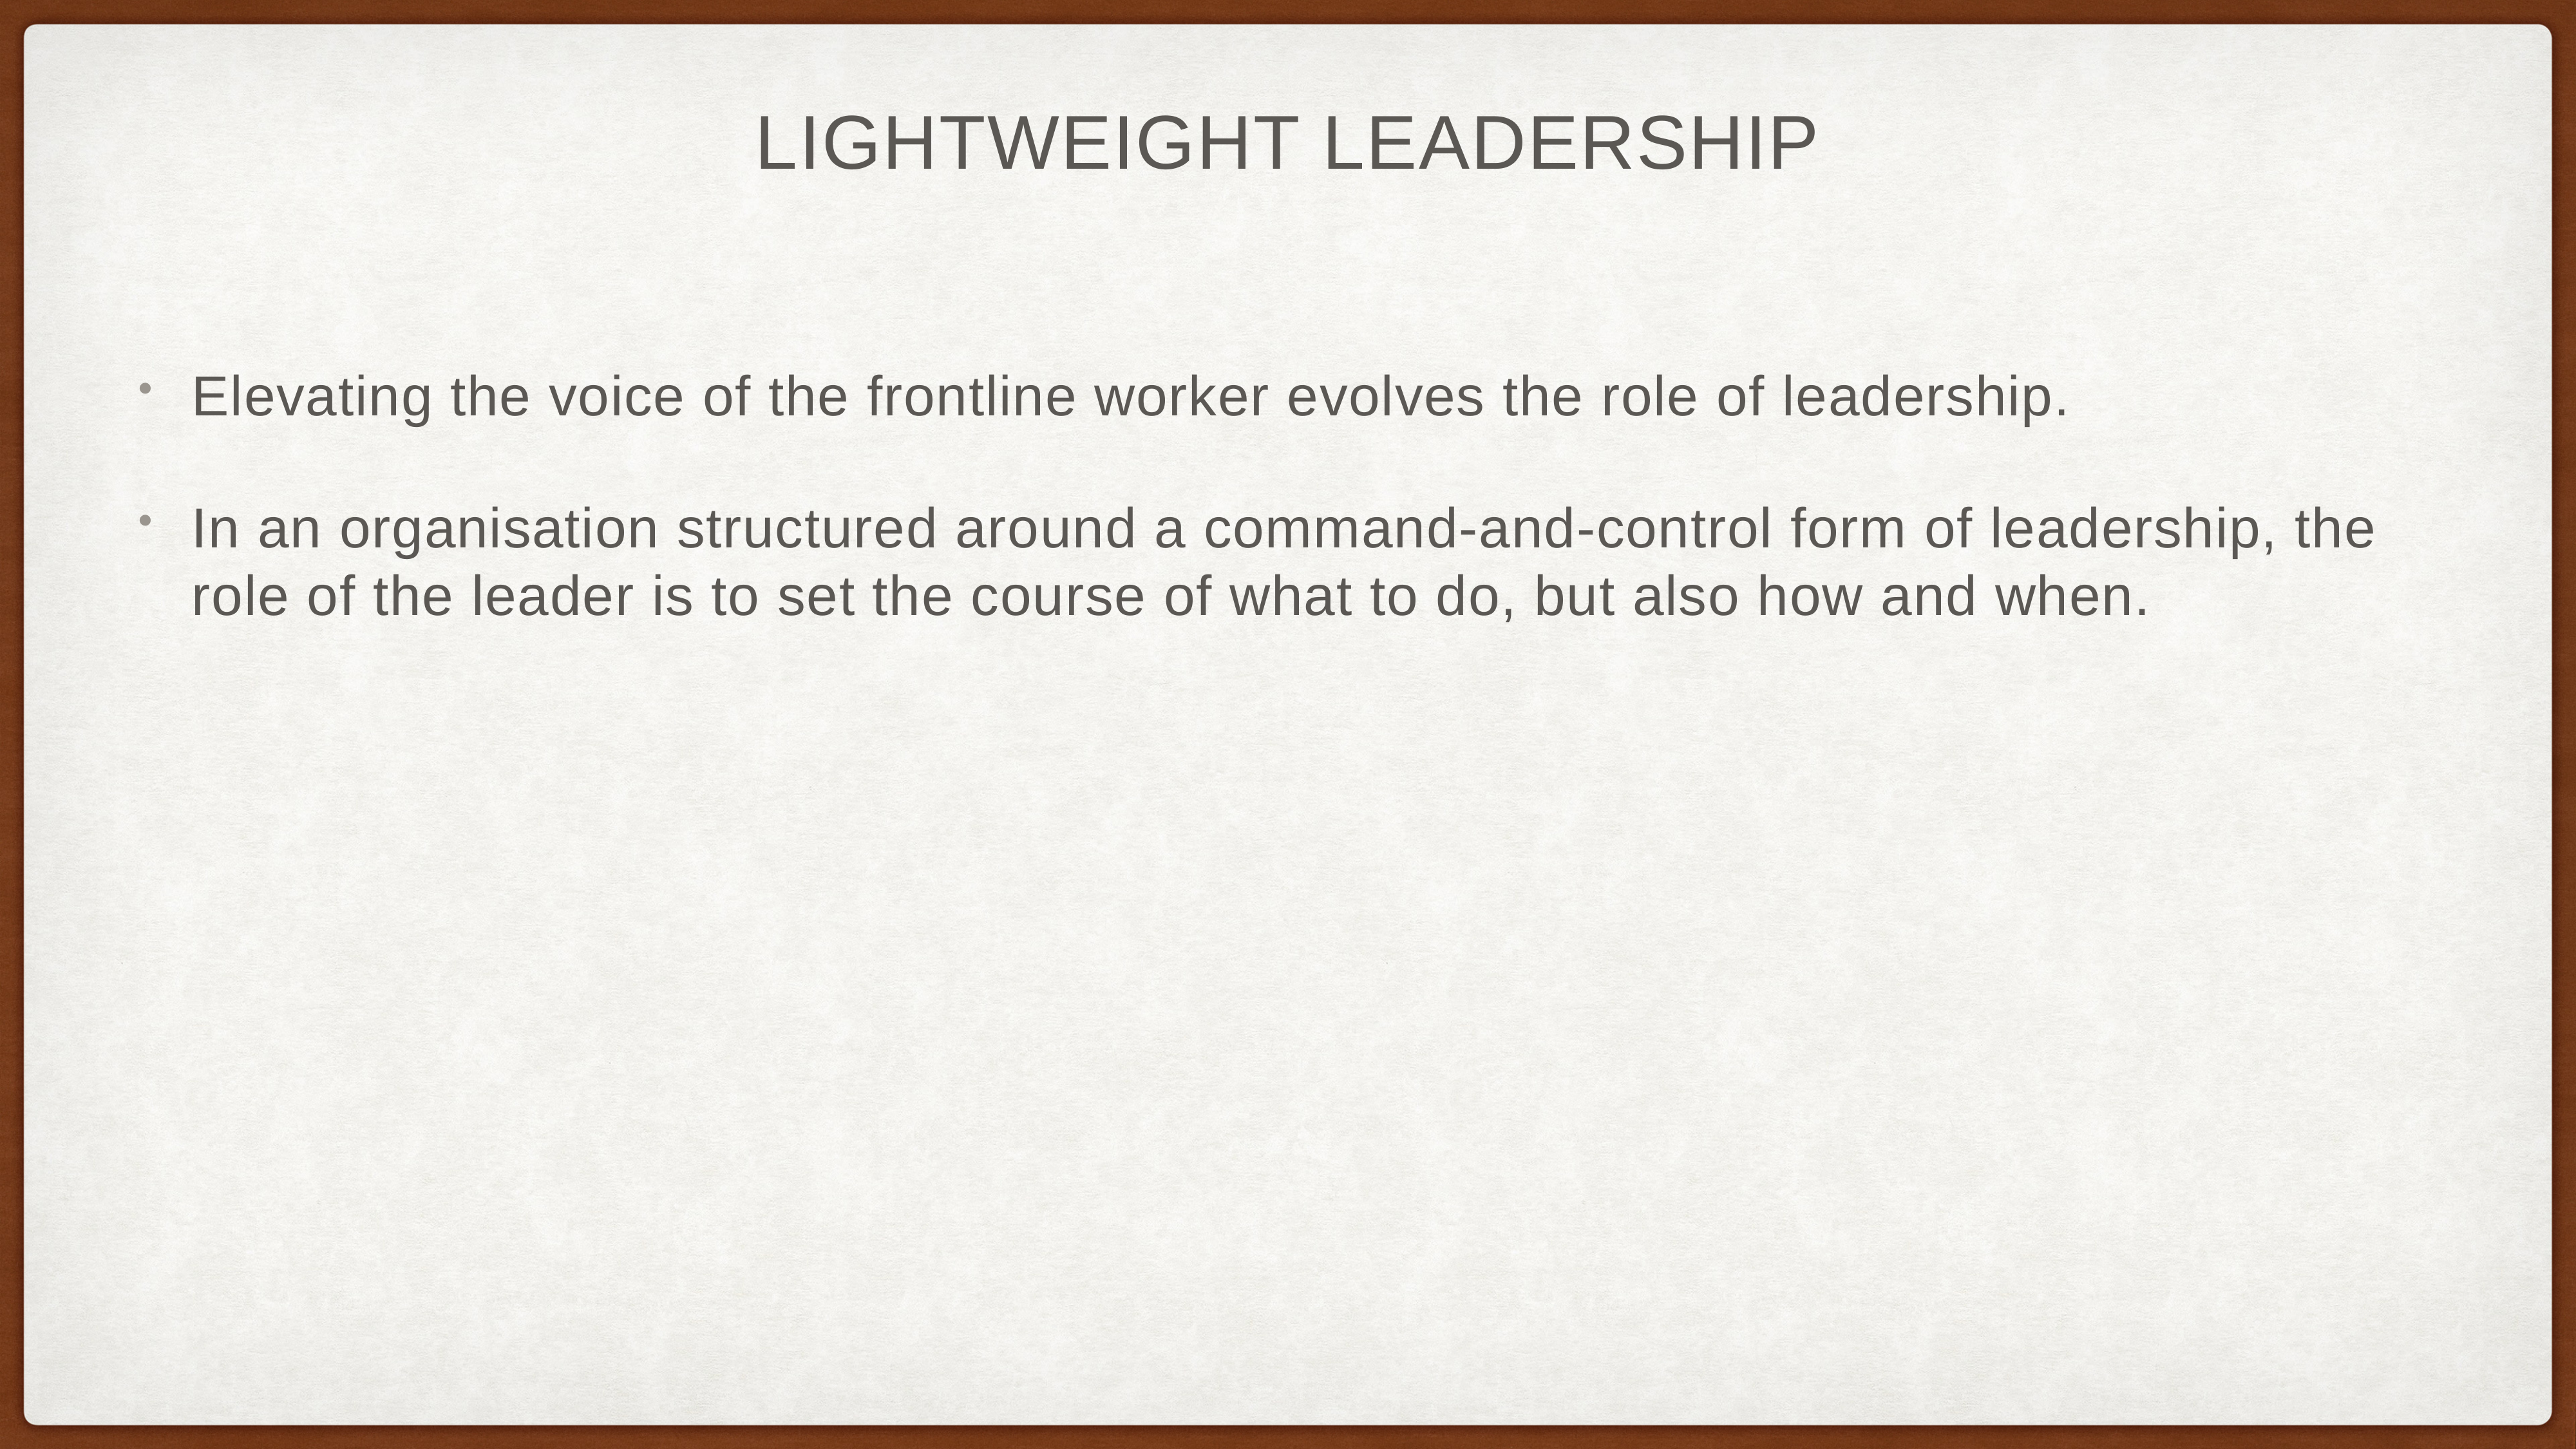

# Lightweight leadership
Elevating the voice of the frontline worker evolves the role of leadership.
In an organisation structured around a command-and-control form of leadership, the role of the leader is to set the course of what to do, but also how and when.